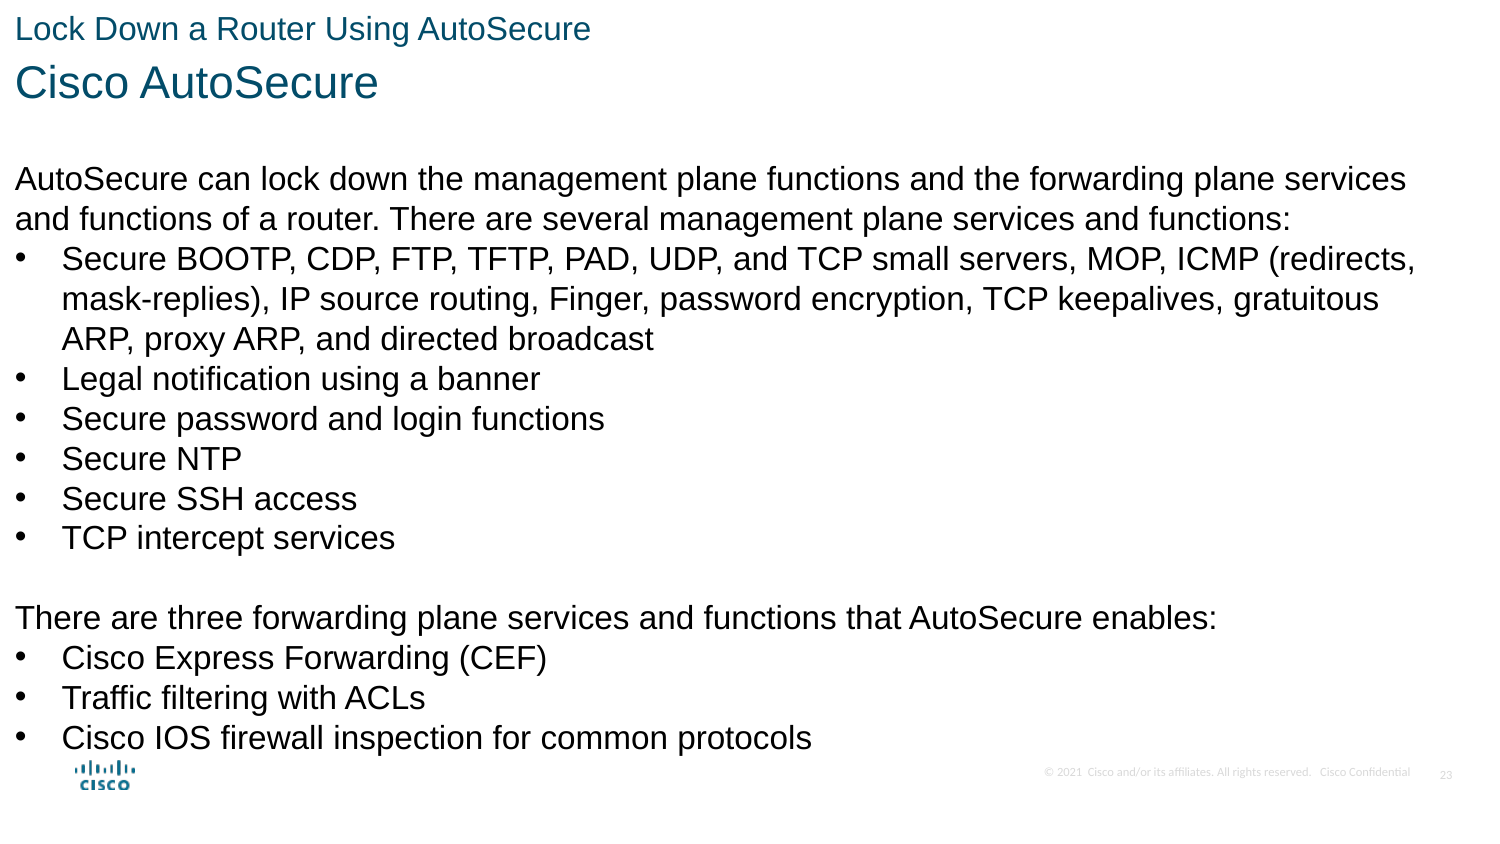

# Lock Down a Router Using AutoSecure
Cisco AutoSecure
AutoSecure can lock down the management plane functions and the forwarding plane services and functions of a router. There are several management plane services and functions:
Secure BOOTP, CDP, FTP, TFTP, PAD, UDP, and TCP small servers, MOP, ICMP (redirects, mask-replies), IP source routing, Finger, password encryption, TCP keepalives, gratuitous ARP, proxy ARP, and directed broadcast
Legal notification using a banner
Secure password and login functions
Secure NTP
Secure SSH access
TCP intercept services

There are three forwarding plane services and functions that AutoSecure enables:
Cisco Express Forwarding (CEF)
Traffic filtering with ACLs
Cisco IOS firewall inspection for common protocols
23